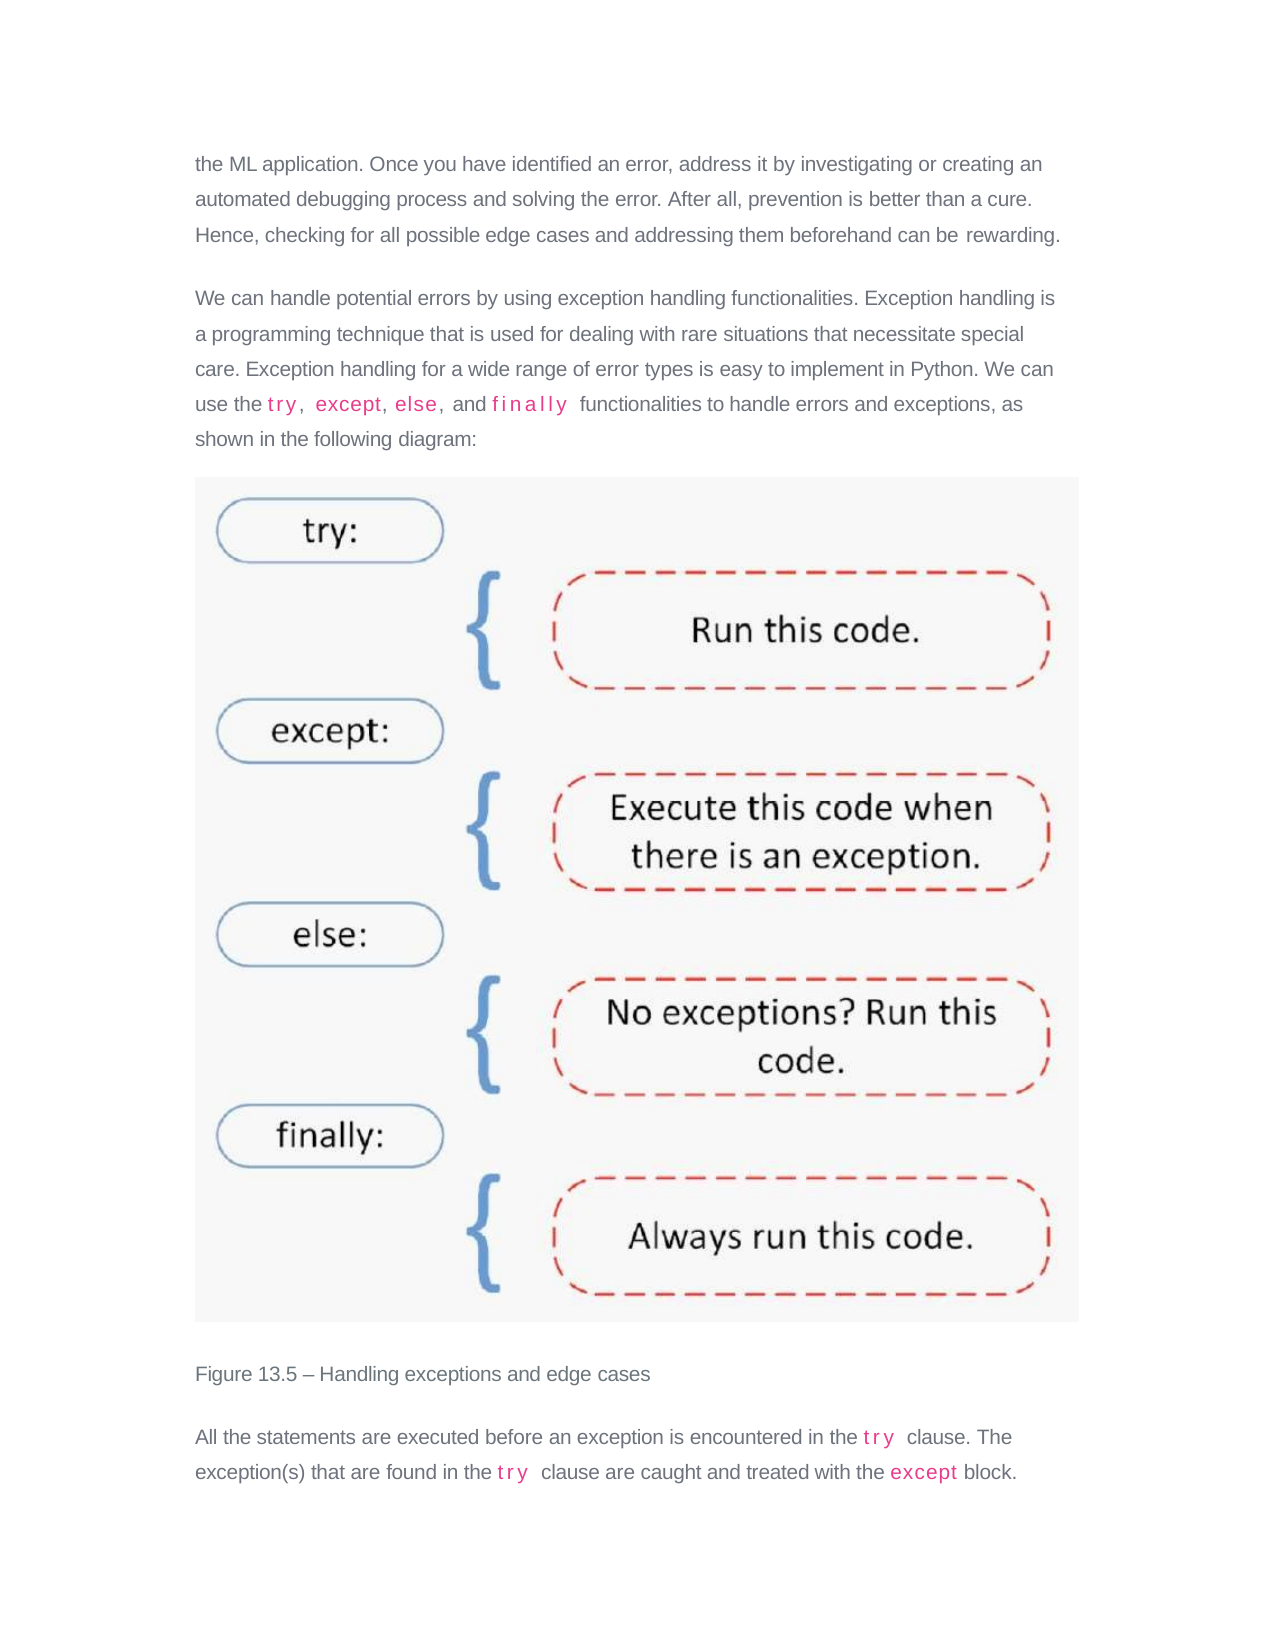

the ML application. Once you have identified an error, address it by investigating or creating an  automated debugging process and solving the error. After all, prevention is better than a cure.  Hence, checking for all possible edge cases and addressing them beforehand can be rewarding.

We can handle potential errors by using exception handling functionalities. Exception handling is  a programming technique that is used for dealing with rare situations that necessitate special  care. Exception handling for a wide range of error types is easy to implement in Python. We can  use the try, except, else, and finally functionalities to handle errors and exceptions, as  shown in the following diagram:

Figure 13.5 – Handling exceptions and edge cases

All the statements are executed before an exception is encountered in the try clause. The  exception(s) that are found in the try clause are caught and treated with the except block.